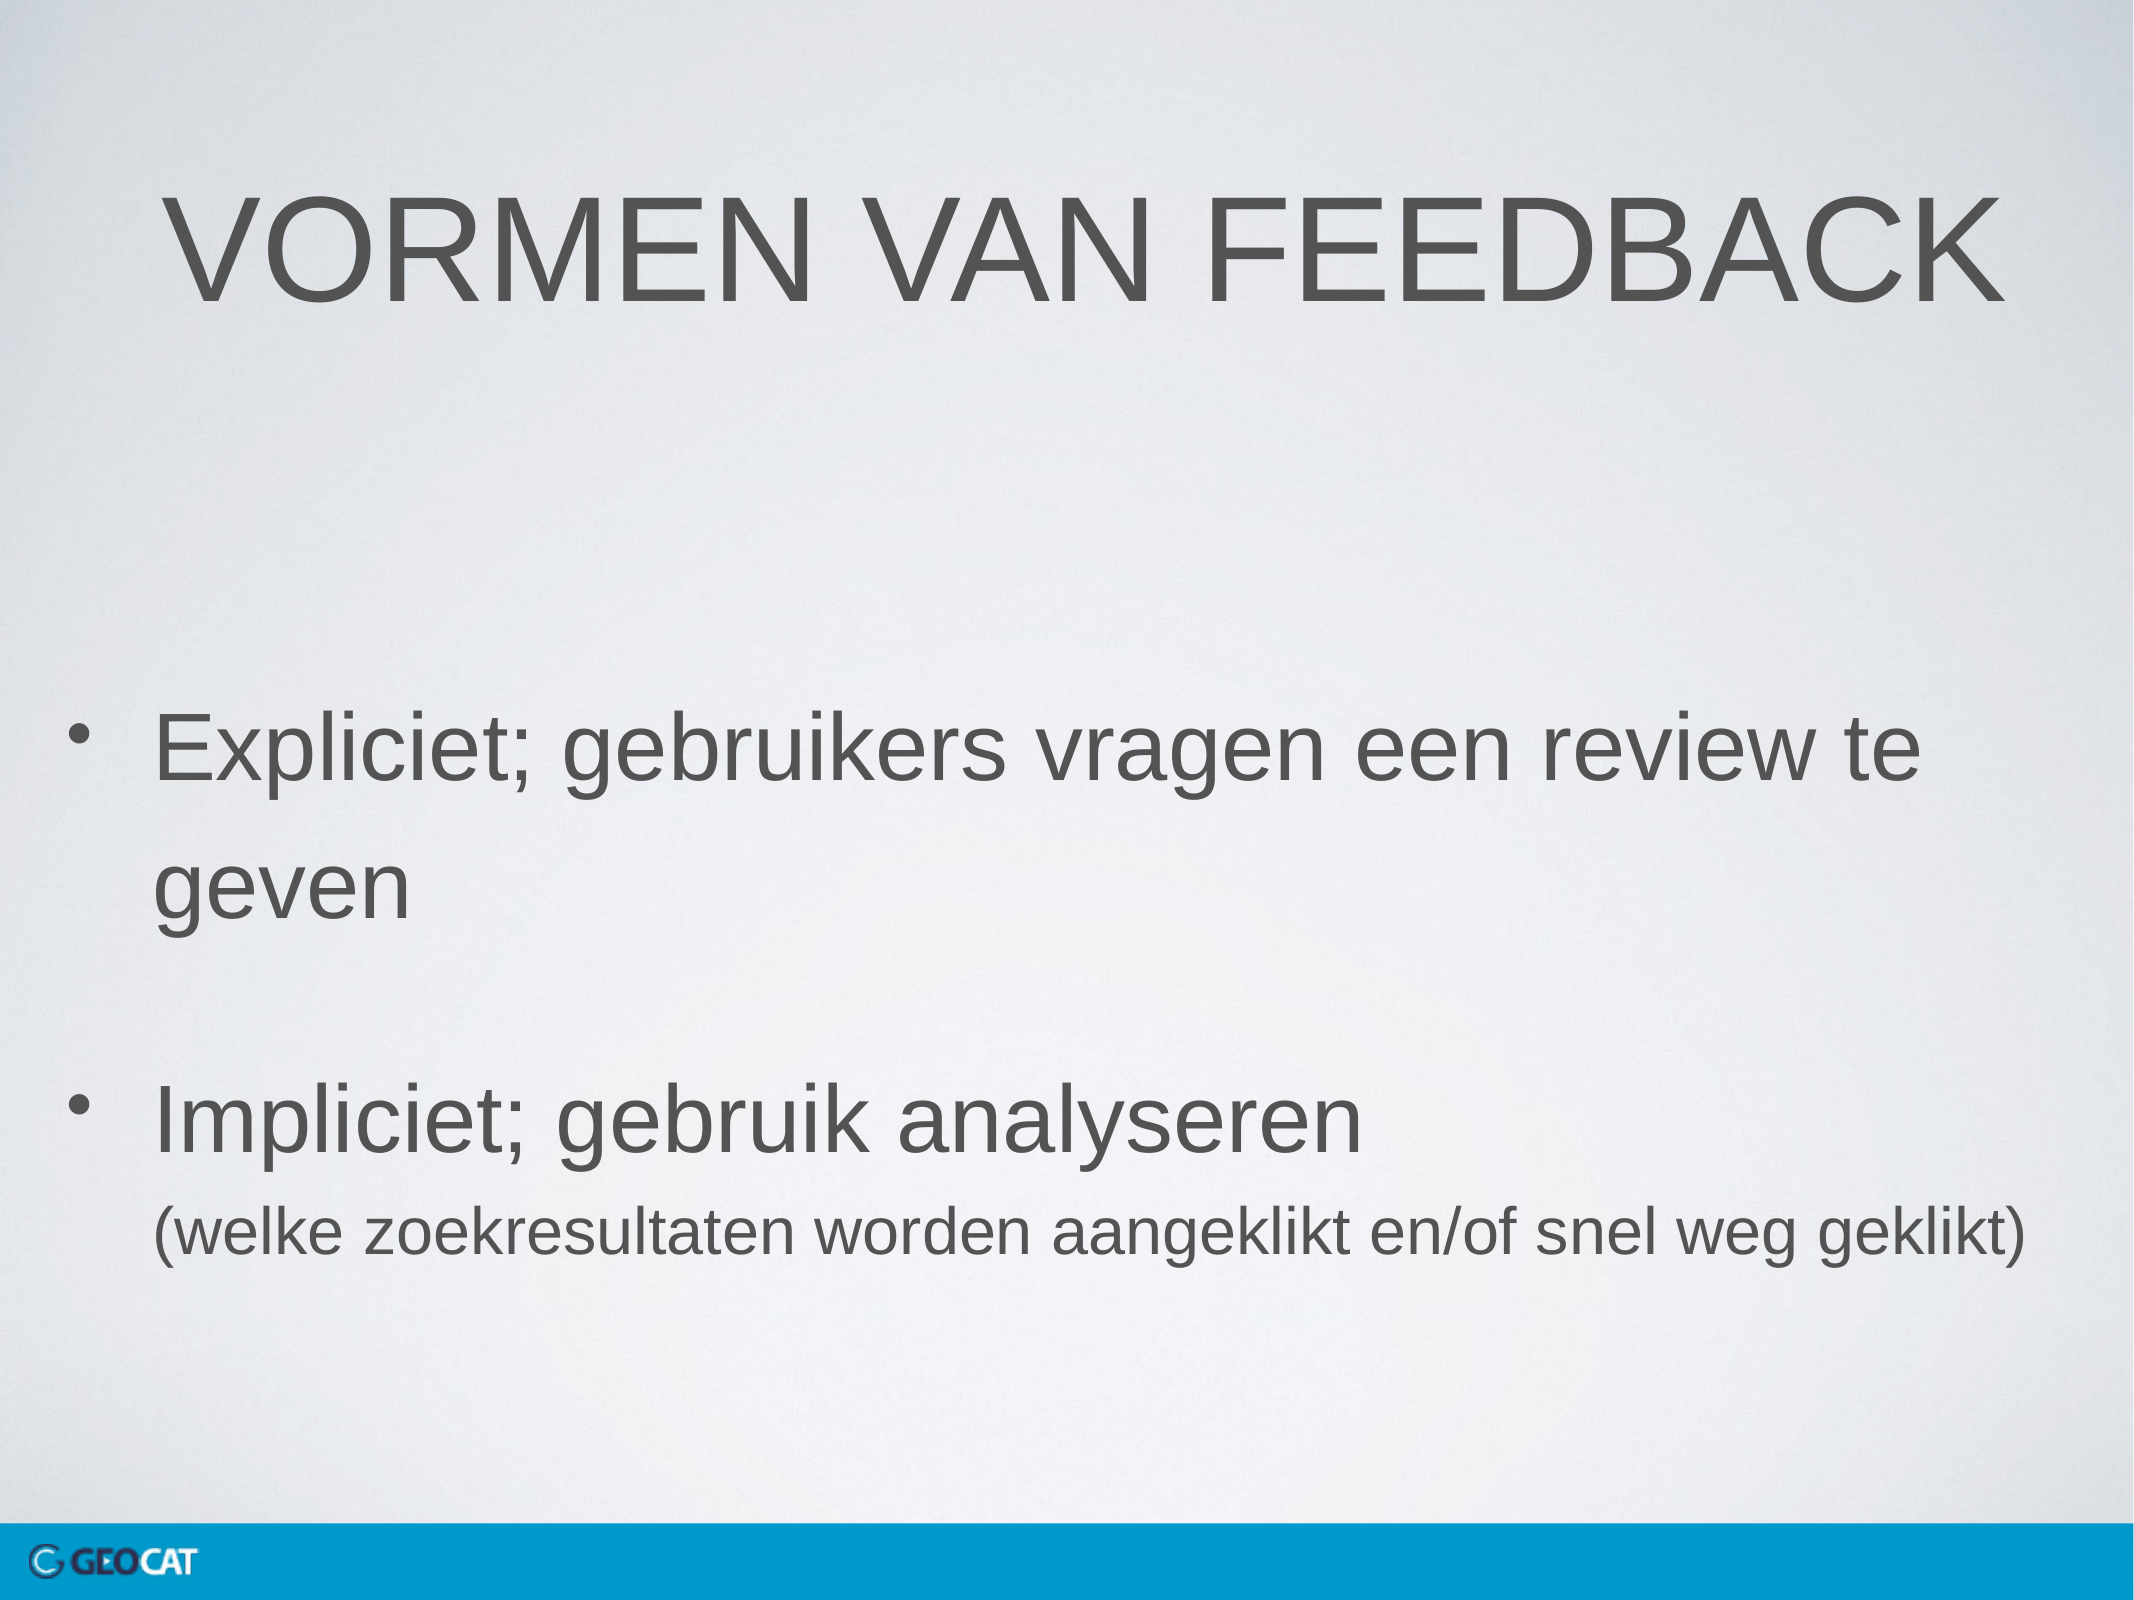

# Vormen van Feedback
Expliciet; gebruikers vragen een review te geven
Impliciet; gebruik analyseren
(welke zoekresultaten worden aangeklikt en/of snel weg geklikt)